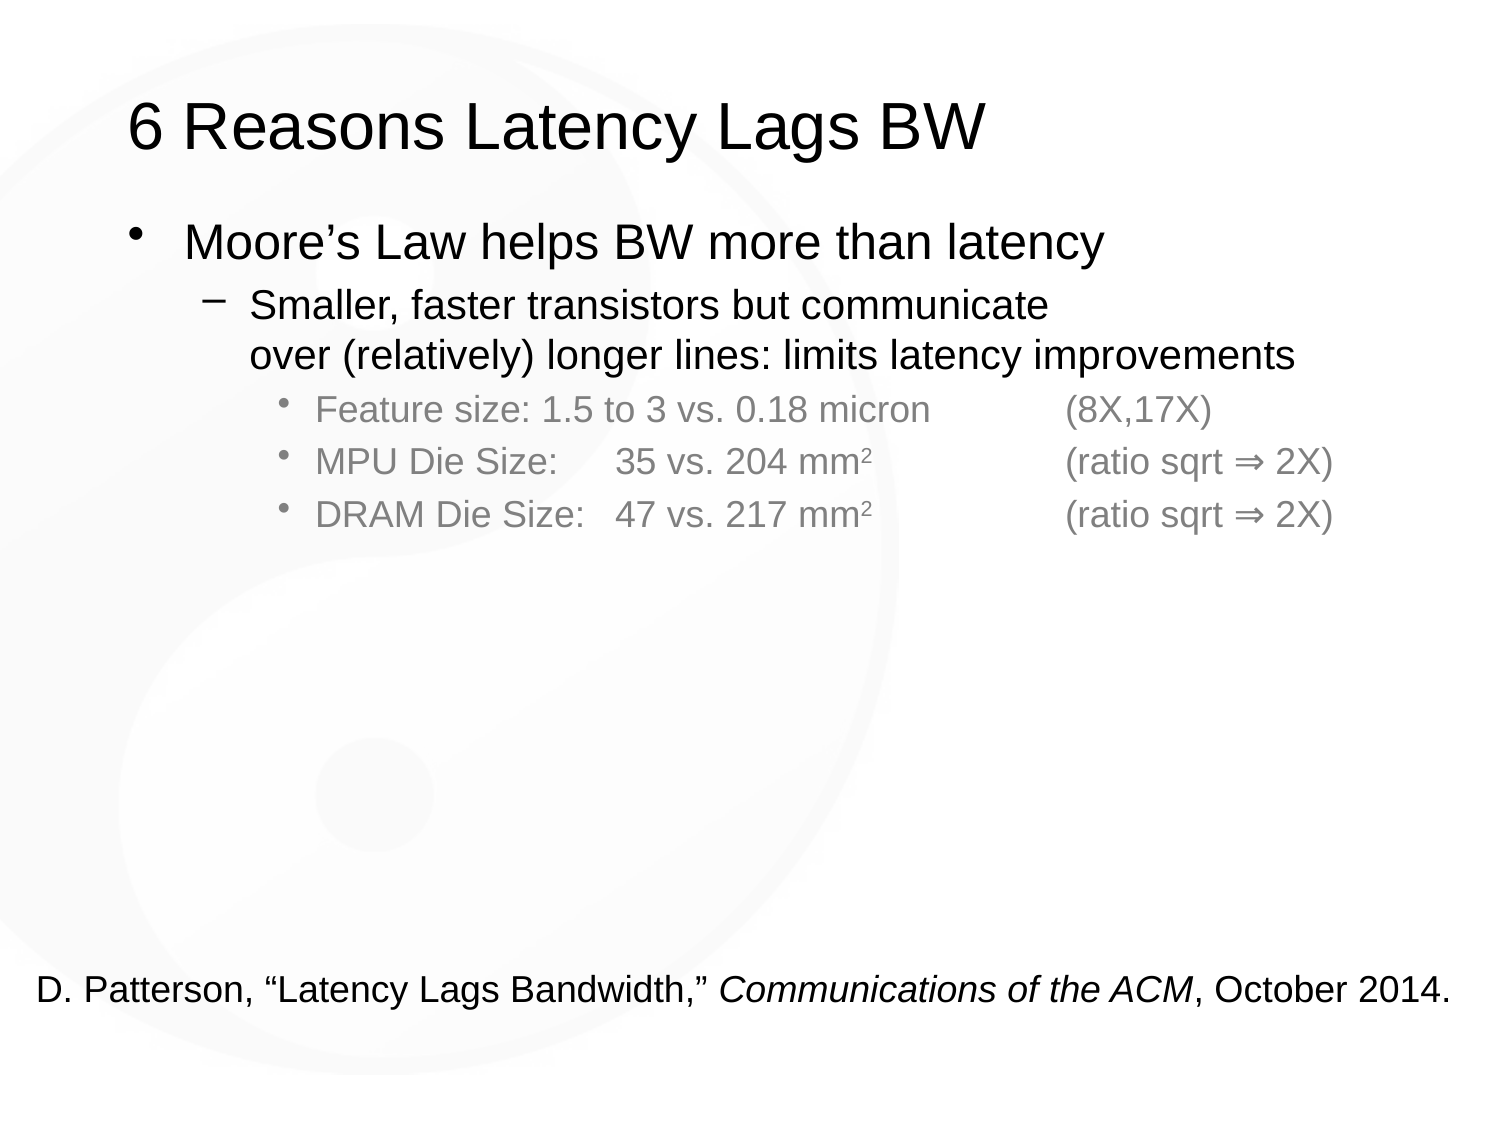

# 6 Reasons Latency Lags BW
Moore’s Law helps BW more than latency
Smaller, faster transistors but communicate
over (relatively) longer lines: limits latency improvements
Feature size: 1.5 to 3 vs. 0.18 micron	(8X,17X)
MPU Die Size:	35 vs. 204 mm2	 	(ratio sqrt ⇒ 2X)
DRAM Die Size: 	47 vs. 217 mm2	 	(ratio sqrt ⇒ 2X)
D. Patterson, “Latency Lags Bandwidth,” Communications of the ACM, October 2014.